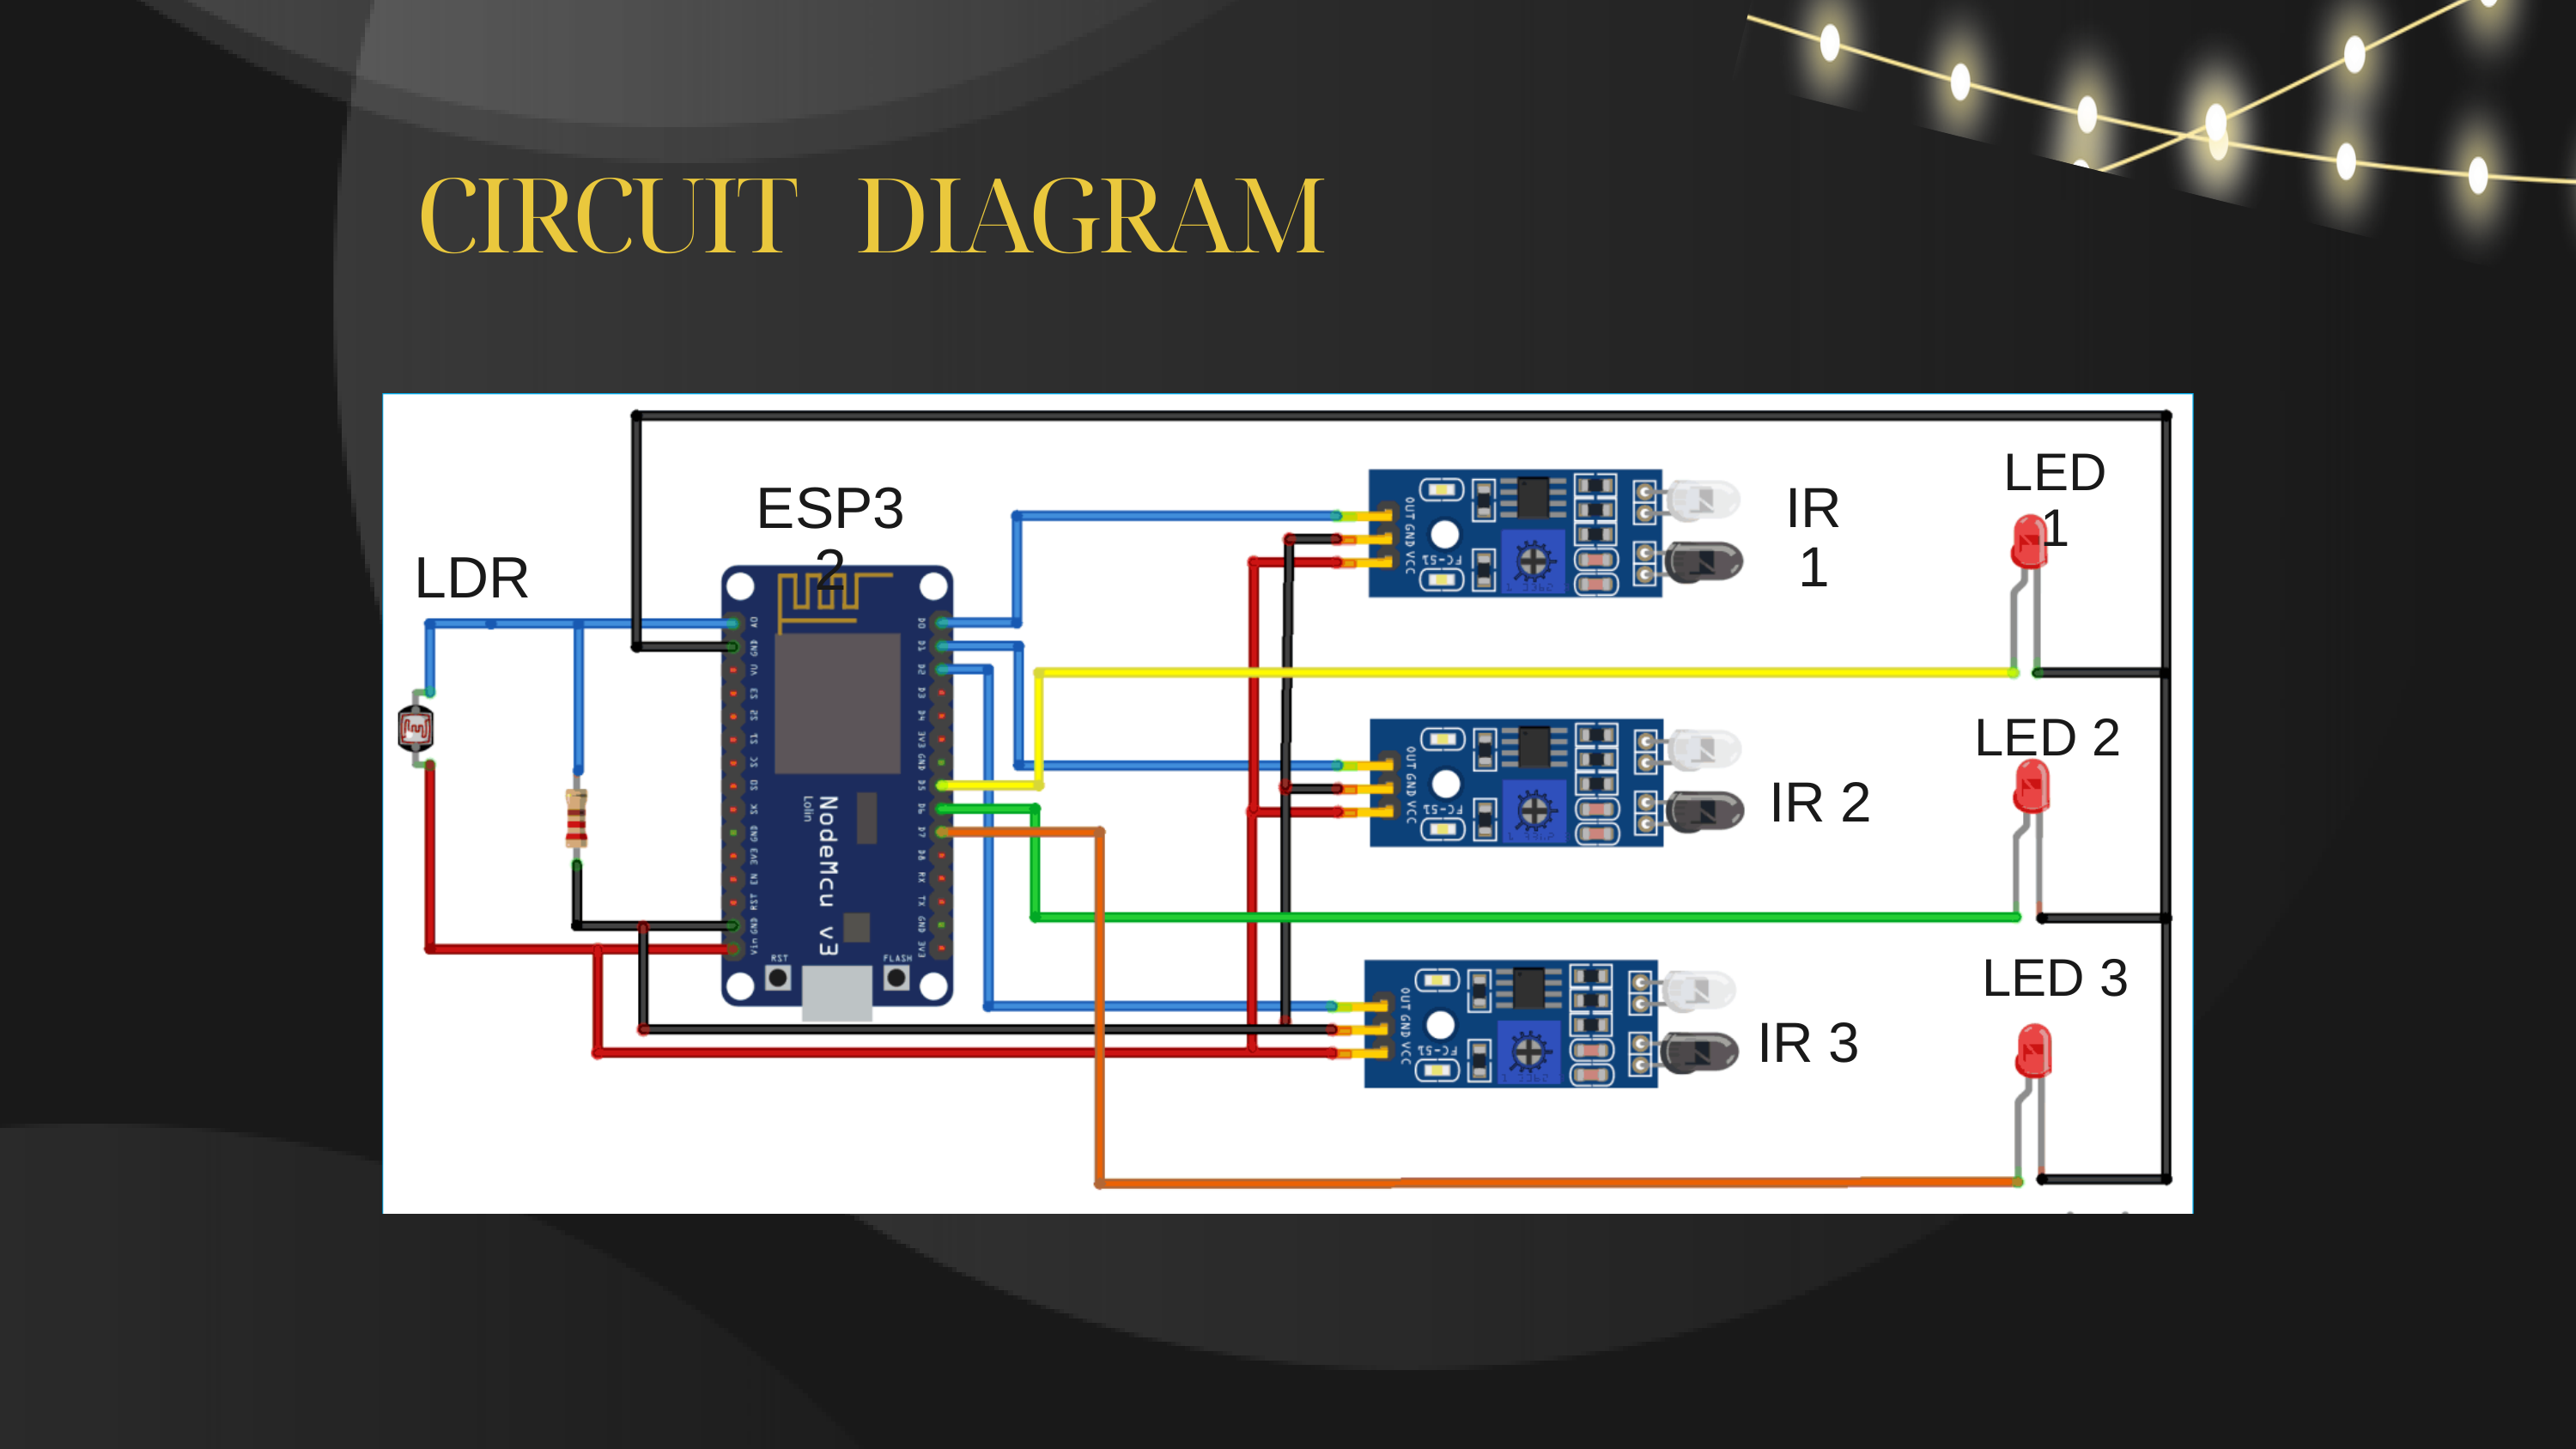

CIRCUIT   DIAGRAM

LED 1
ESP32
IR 1
LDR
LED 2
IR 2
LED 3
IR 3